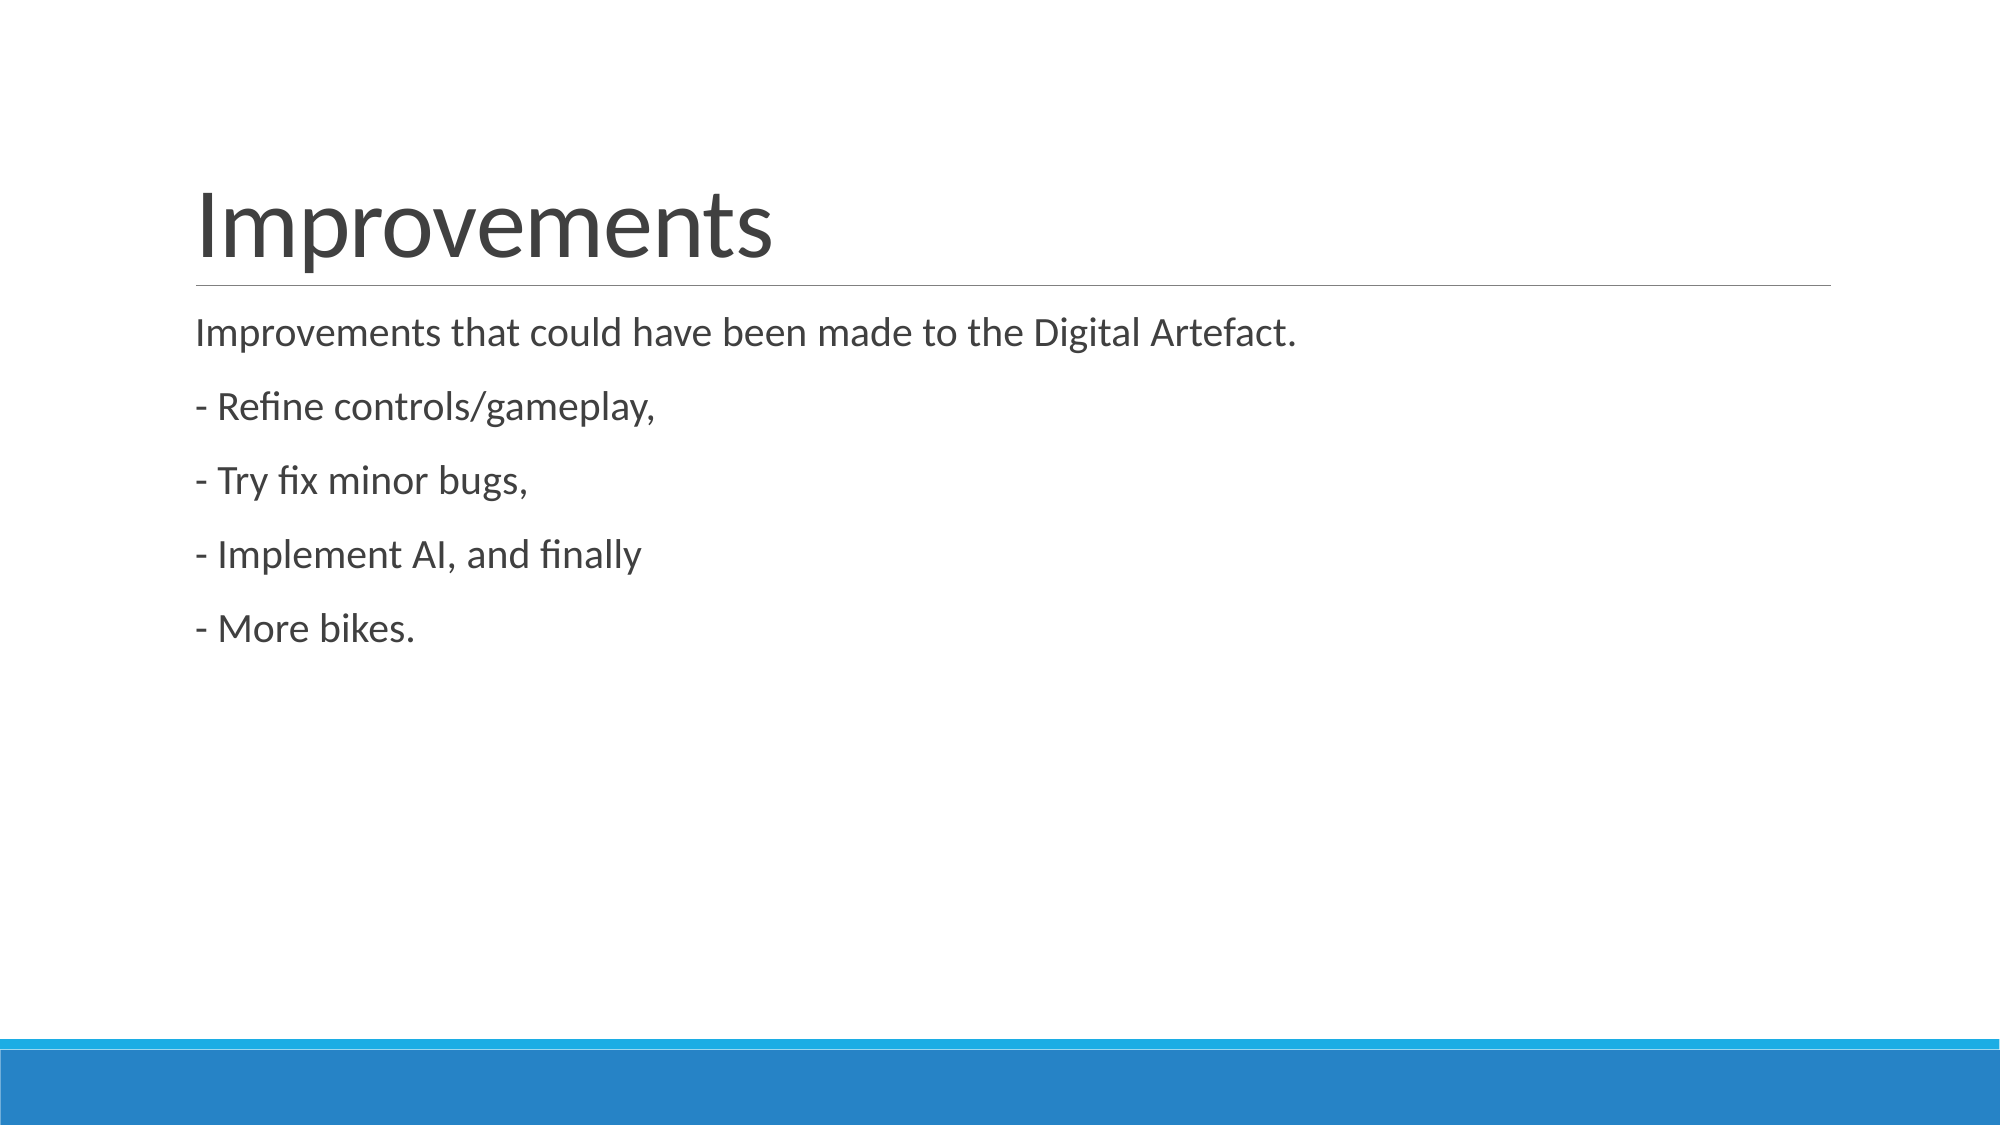

# Improvements
Improvements that could have been made to the Digital Artefact.
- Refine controls/gameplay,
- Try fix minor bugs,
- Implement AI, and finally
- More bikes.